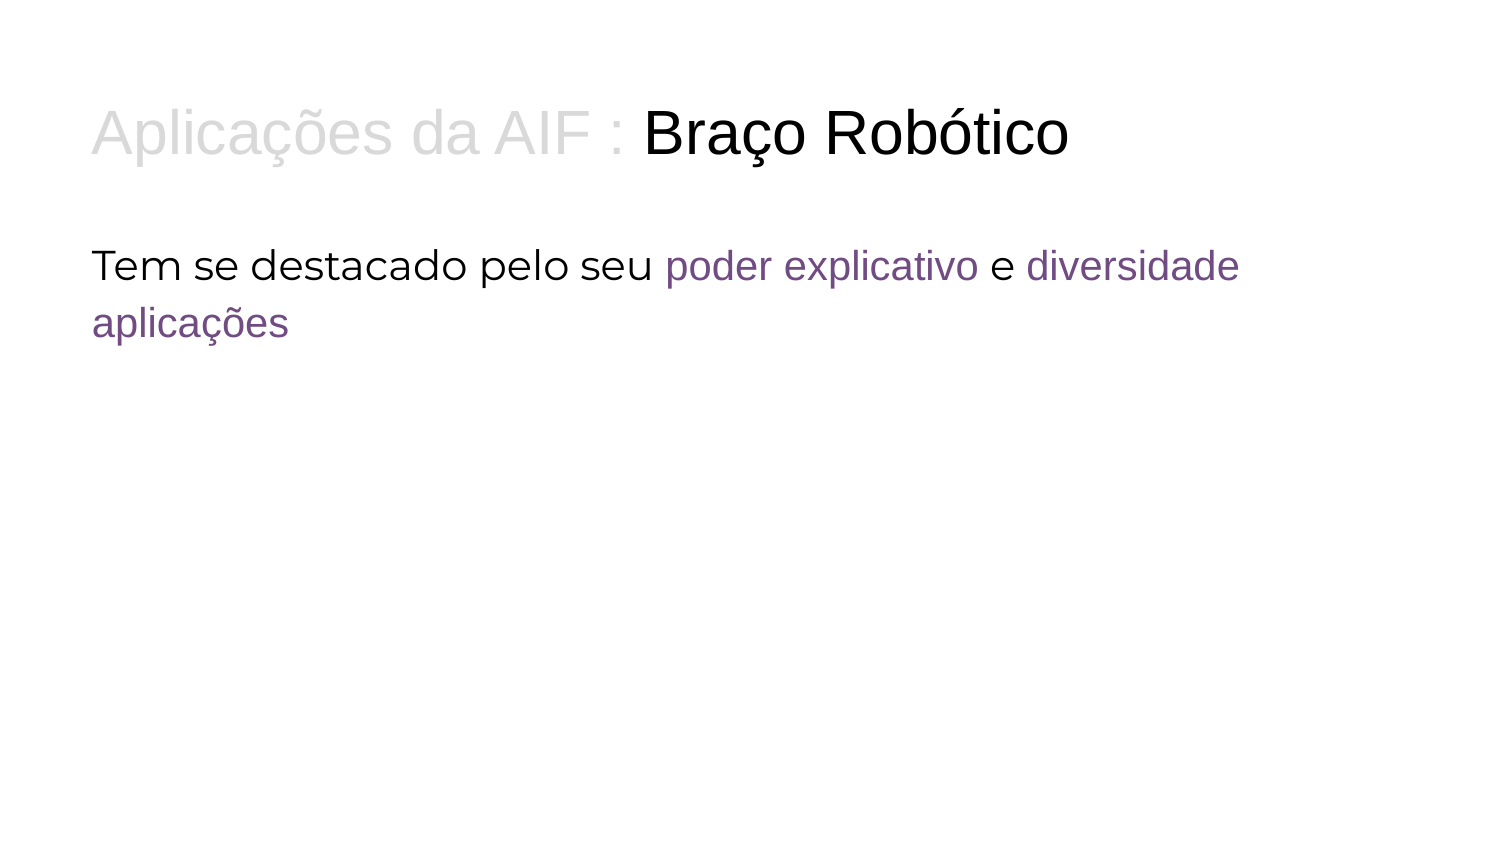

# Aplicações da AIF : Braço Robótico
Tem se destacado pelo seu poder explicativo e diversidade aplicações